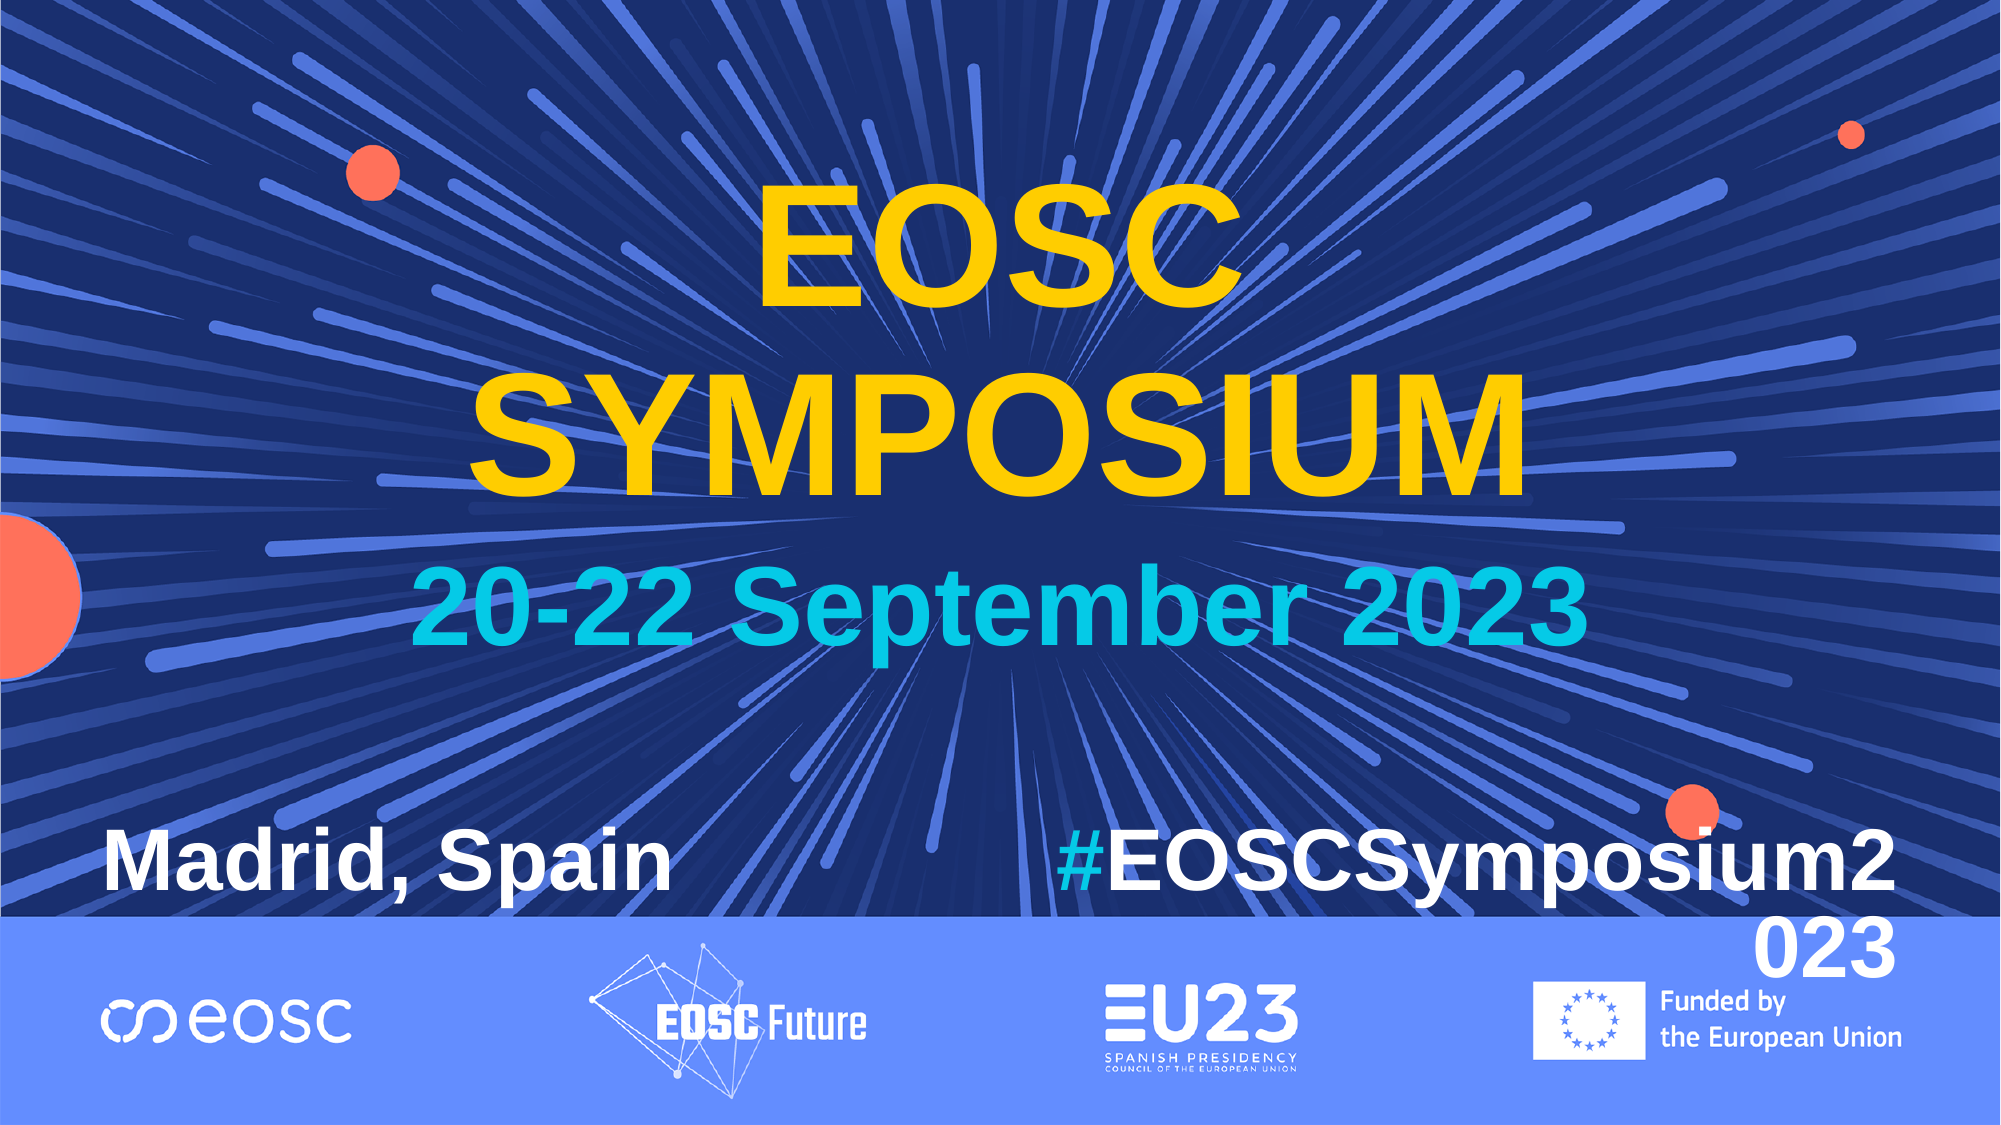

# EOSC SYMPOSIUM
20-22 September 2023

Madrid, Spain
#EOSCSymposium2023